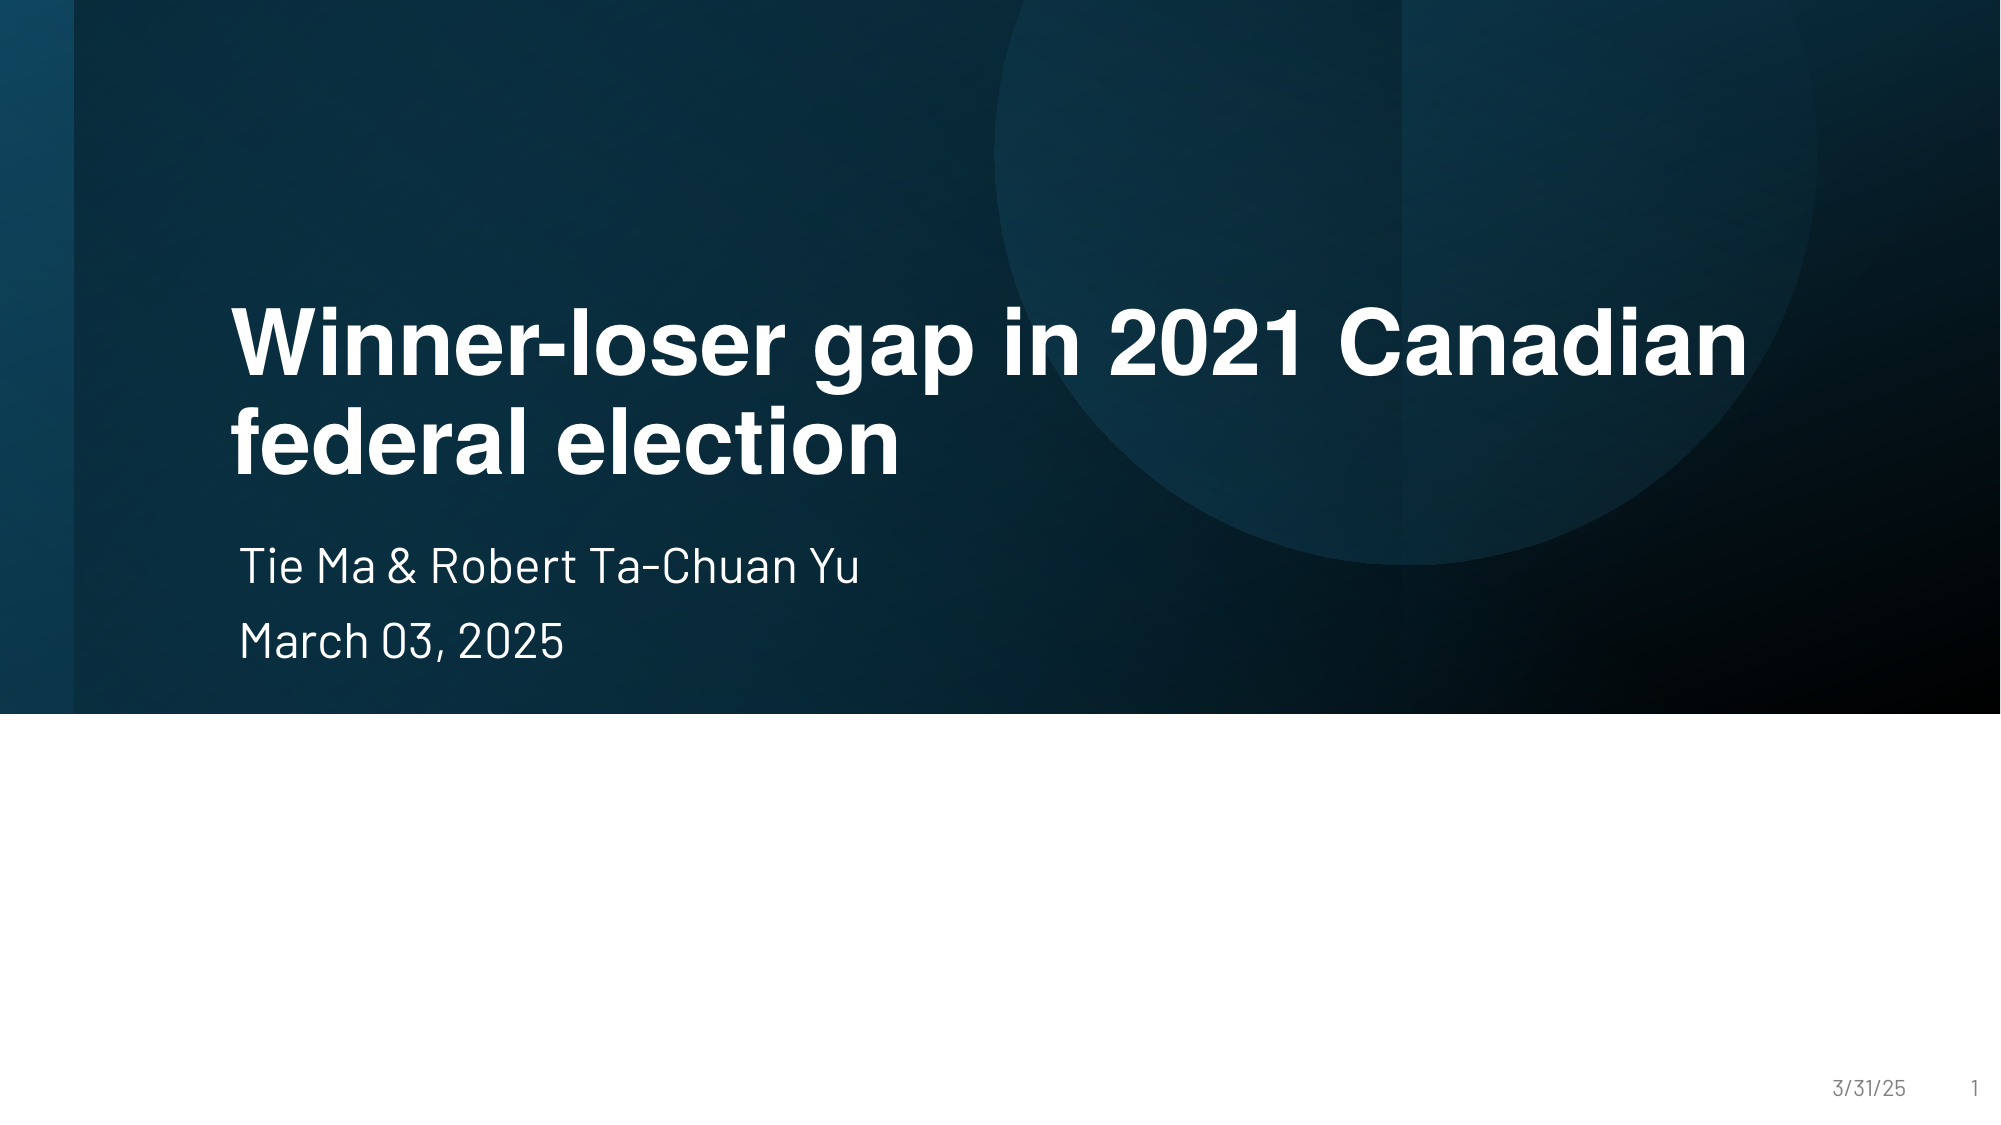

# Winner-loser gap in 2021 Canadian federal election ​

Tie Ma & Robert Ta-Chuan Yu
March 03, 2025

3/31/25
1